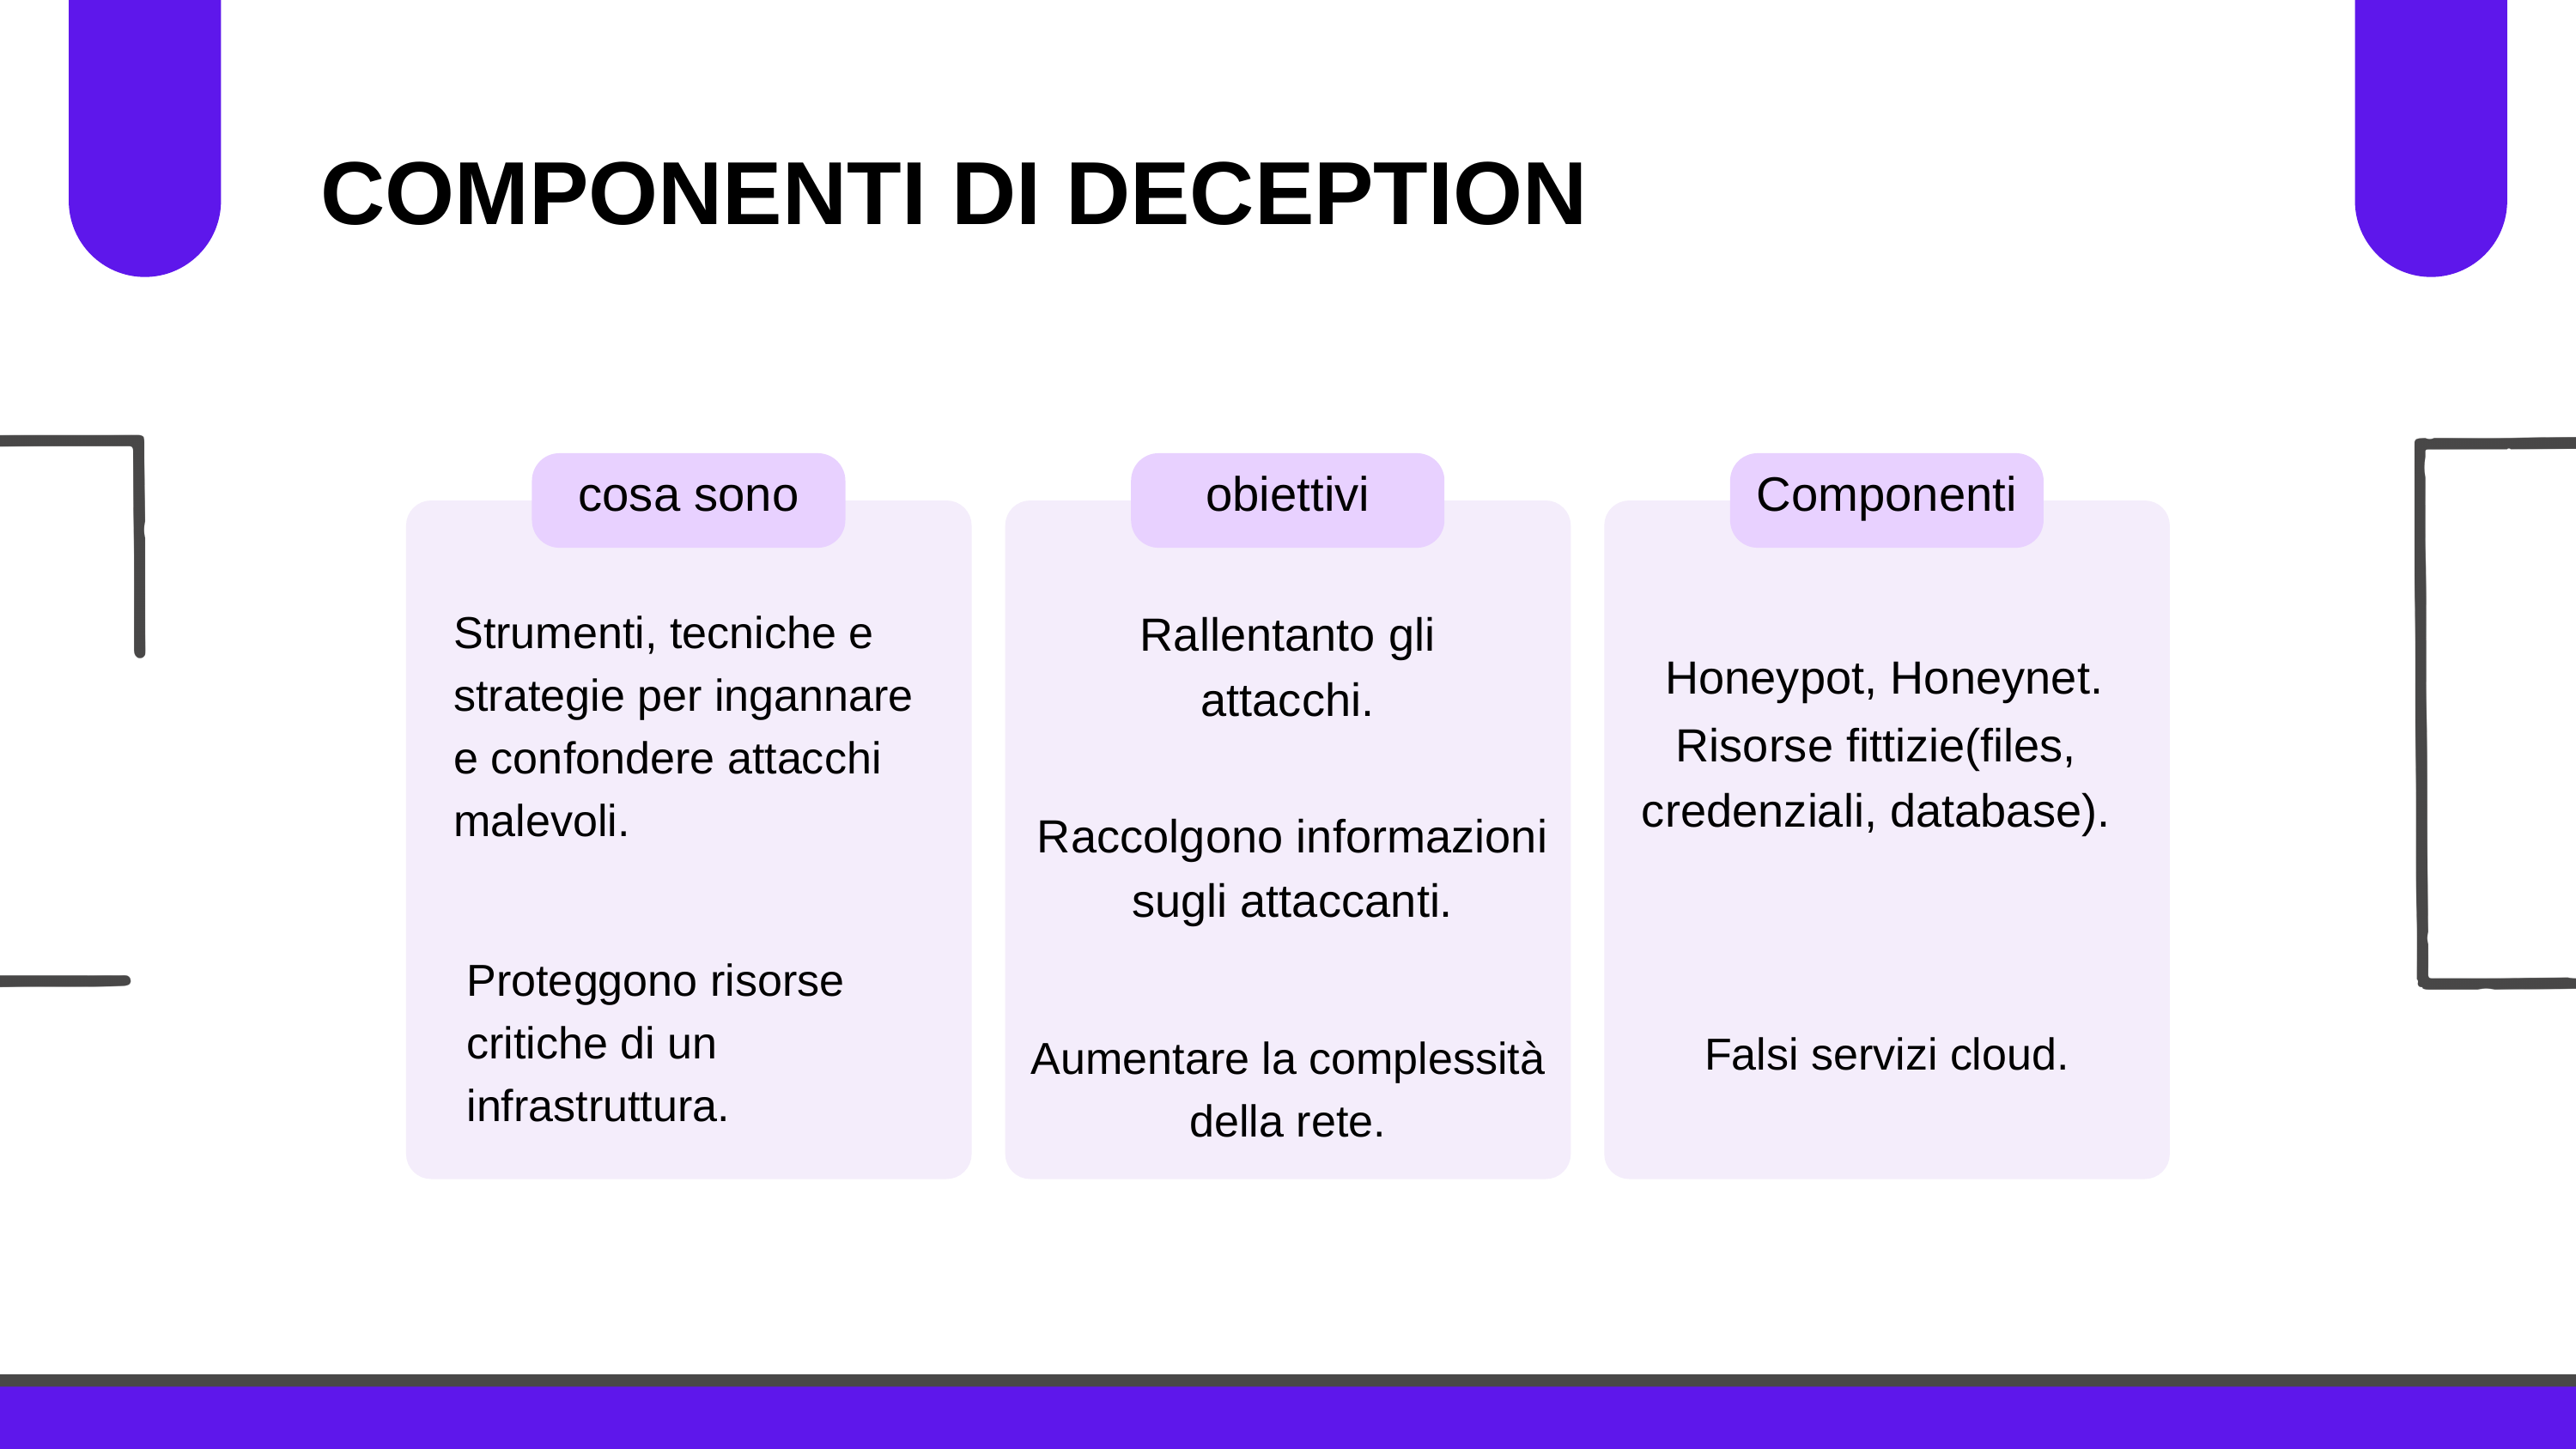

COMPONENTI DI DECEPTION

cosa sono

obiettivi

Componenti

Strumenti, tecniche e strategie per ingannare e confondere attacchi malevoli.
Rallentanto gli attacchi.
Honeypot, Honeynet.
Risorse fittizie(files, credenziali, database).
Raccolgono informazioni sugli attaccanti.
Proteggono risorse critiche di un infrastruttura.
Falsi servizi cloud.
Aumentare la complessità della rete.